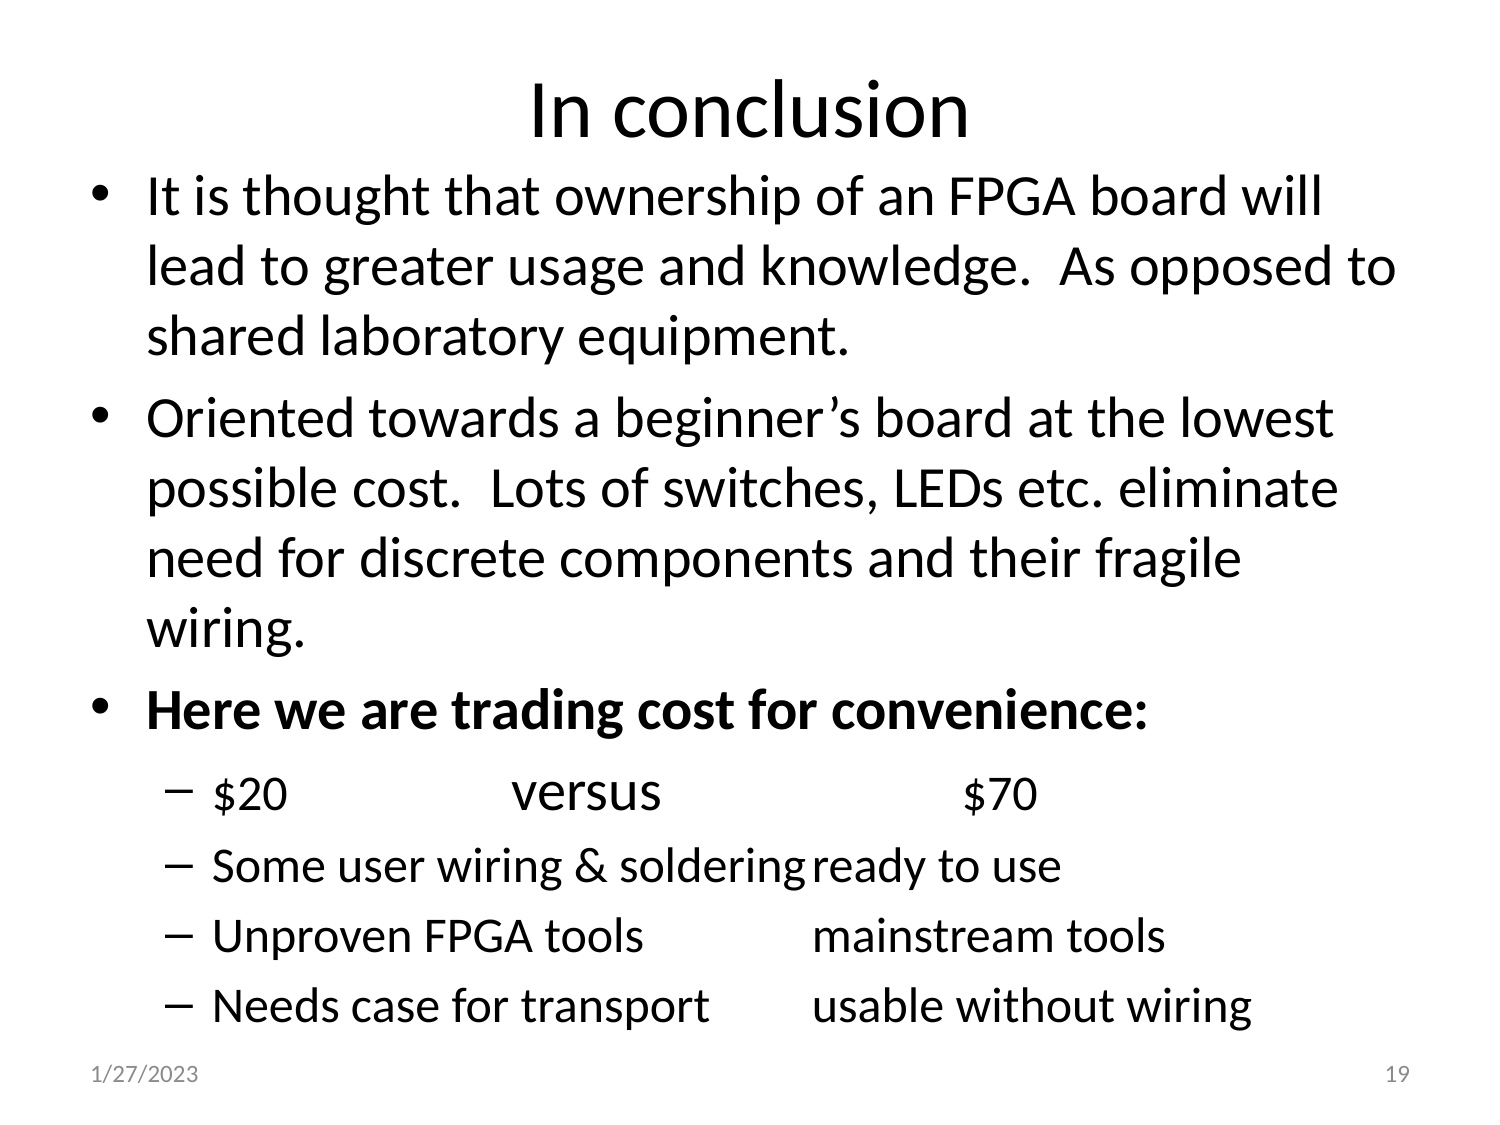

# In conclusion
It is thought that ownership of an FPGA board will lead to greater usage and knowledge.  As opposed to shared laboratory equipment.
Oriented towards a beginner’s board at the lowest possible cost.  Lots of switches, LEDs etc. eliminate need for discrete components and their fragile wiring.
Here we are trading cost for convenience:
$20 		versus		$70
Some user wiring & soldering	ready to use
Unproven FPGA tools 		mainstream tools
Needs case for transport 	usable without wiring
1/27/2023
19